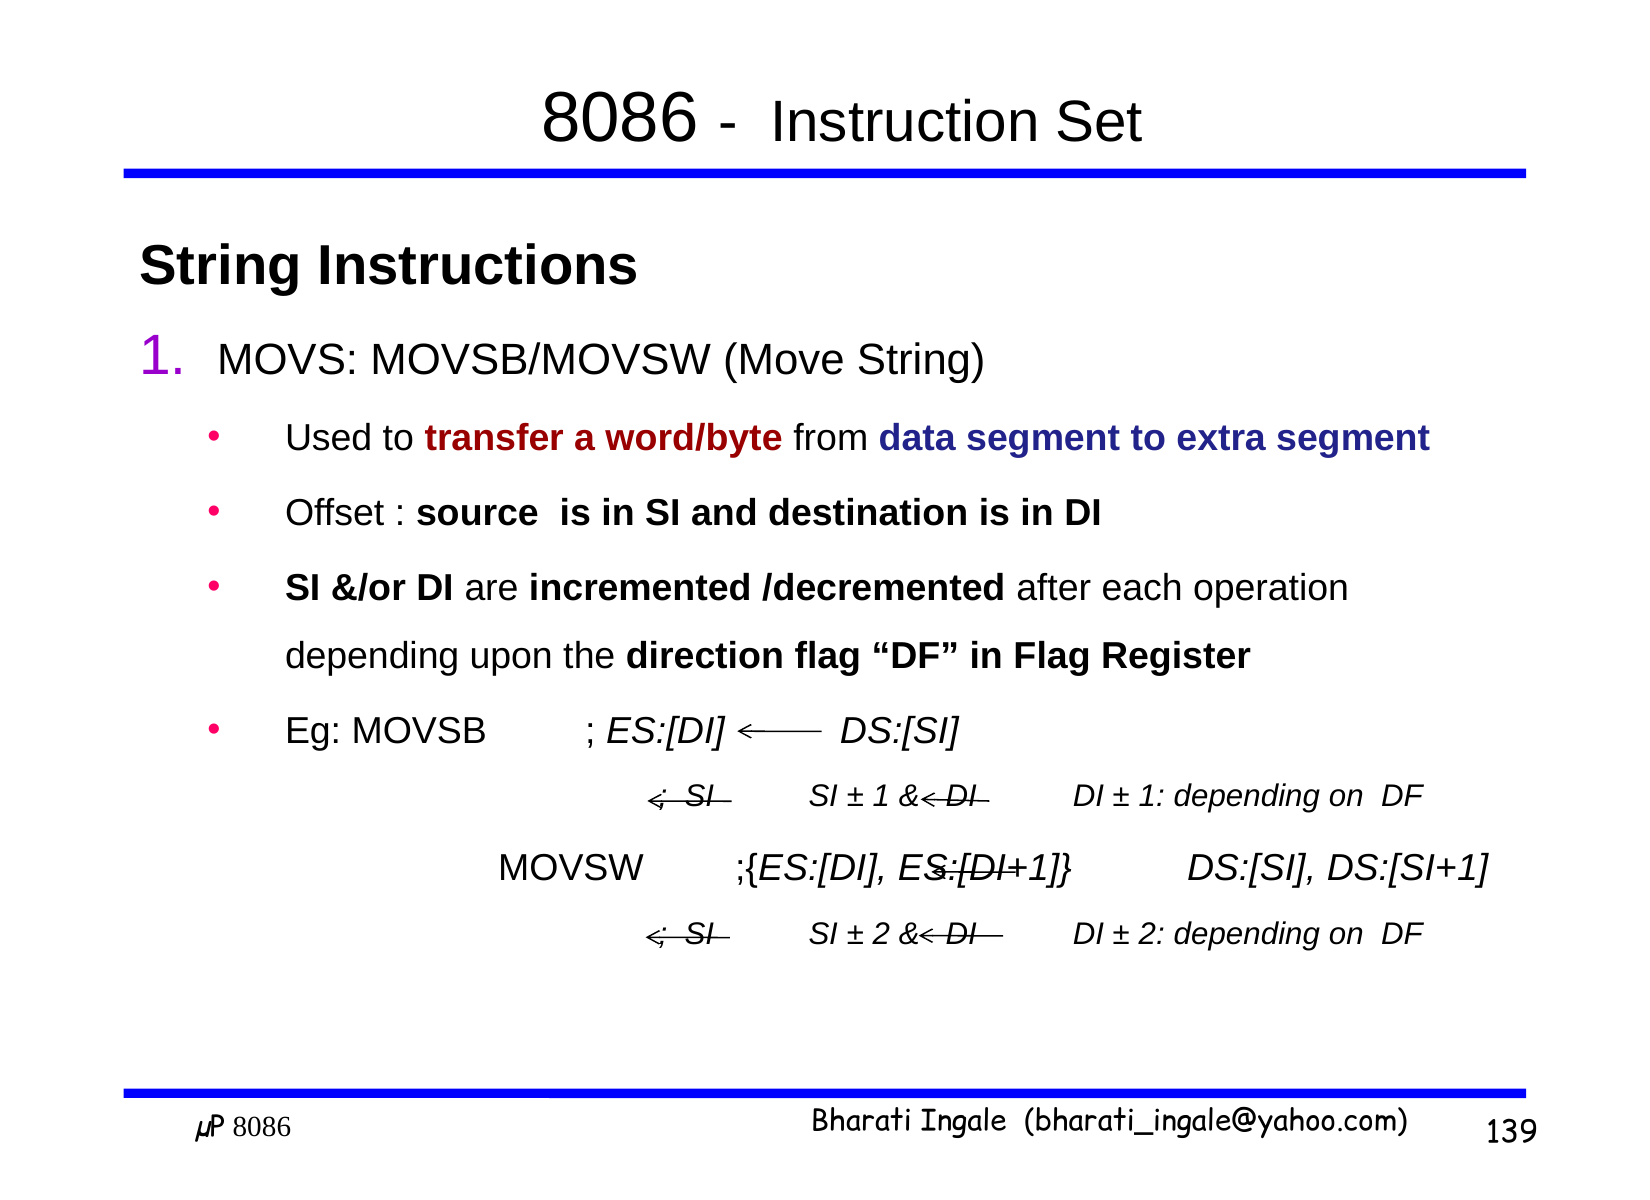

# 8086 -  Instruction Set
String Instructions
MOVS: MOVSB/MOVSW (Move String)
Used to transfer a word/byte from data segment to extra segment
Offset : source  is in SI and destination is in DI
SI &/or DI are incremented /decremented after each operation depending upon the direction flag “DF” in Flag Register
Eg: MOVSB	; ES:[DI]           DS:[SI]
		;  SI 	SI ± 1 &   DI           DI ± 1: depending on  DF
		      MOVSW	;{ES:[DI], ES:[DI+1]}           DS:[SI], DS:[SI+1]
		;  SI 	SI ± 2 &   DI           DI ± 2: depending on  DF

139